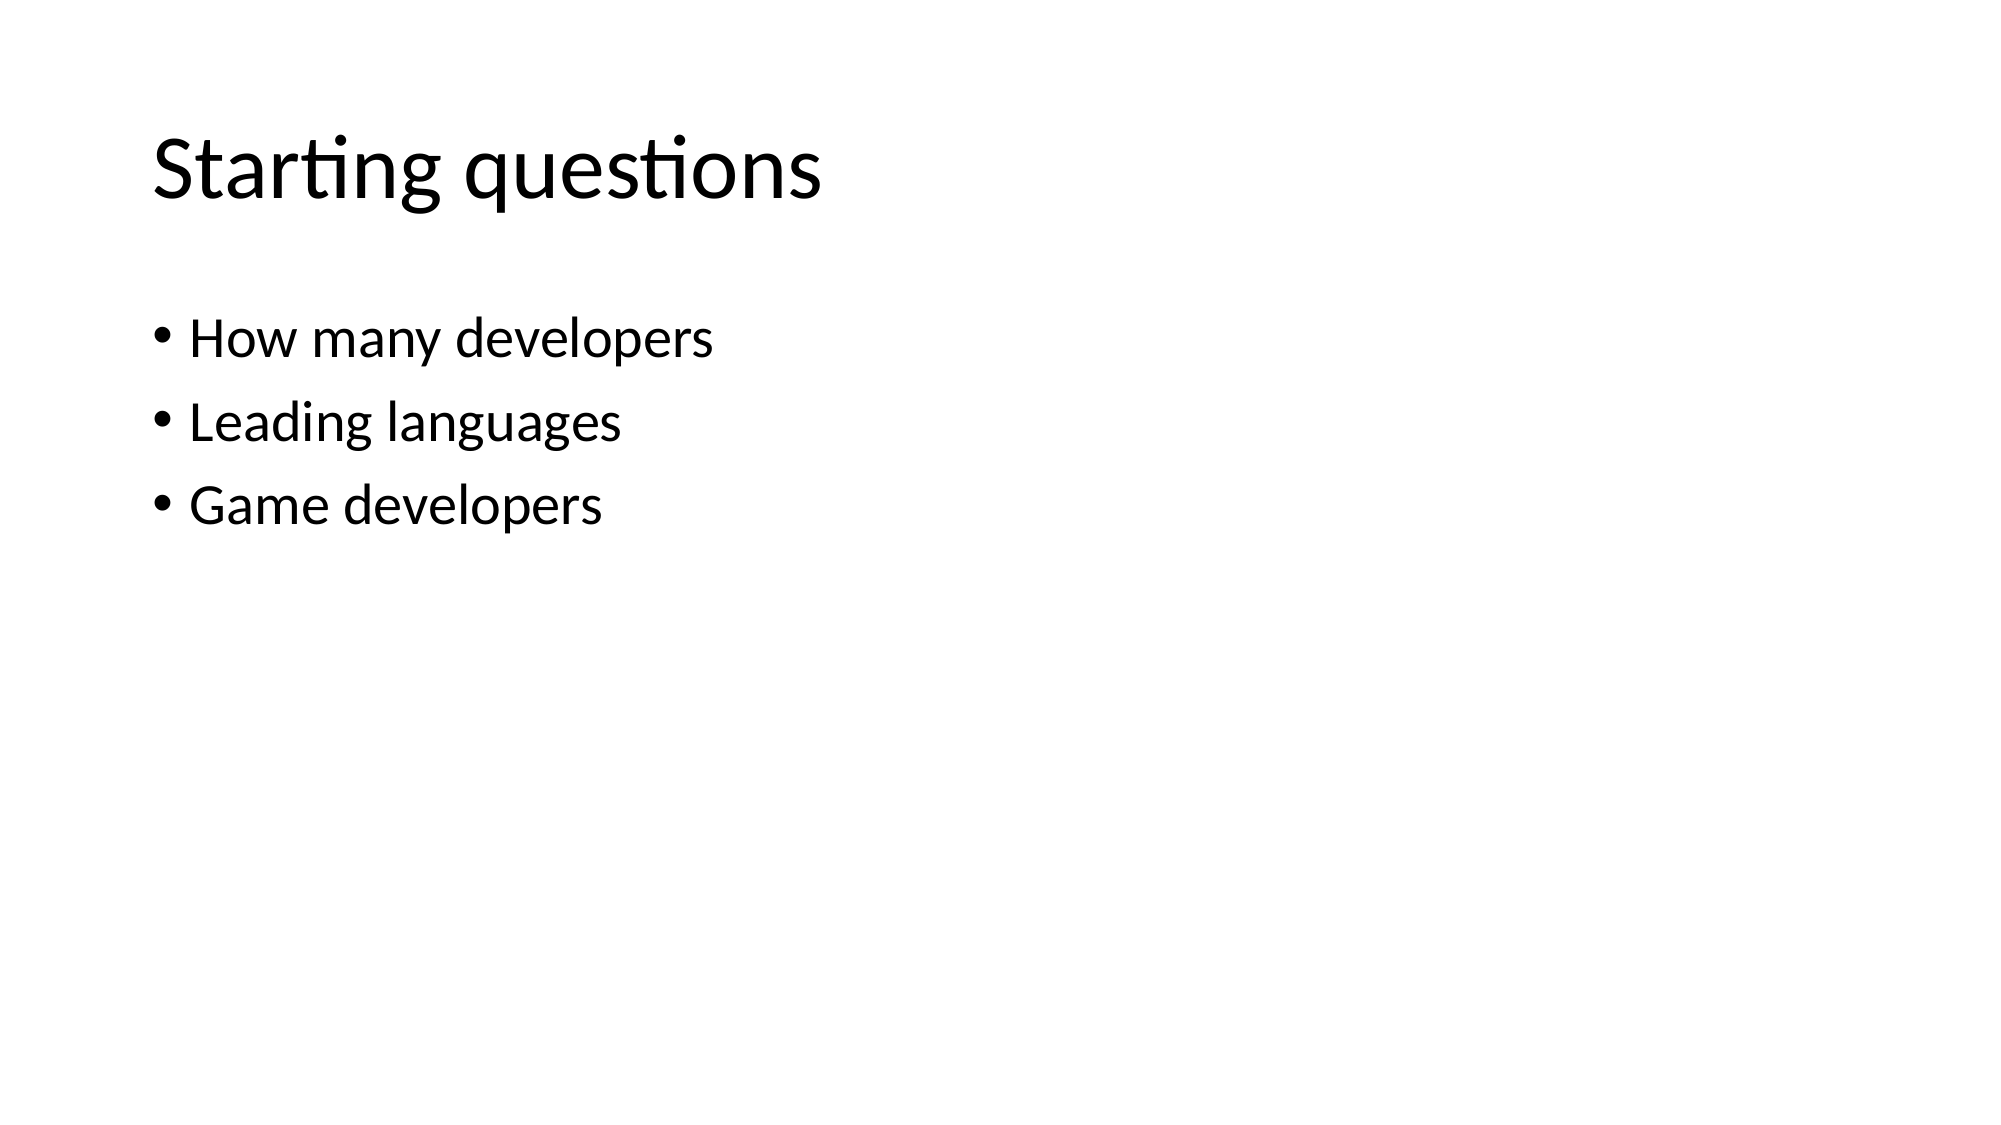

# Starting questions
How many developers
Leading languages
Game developers